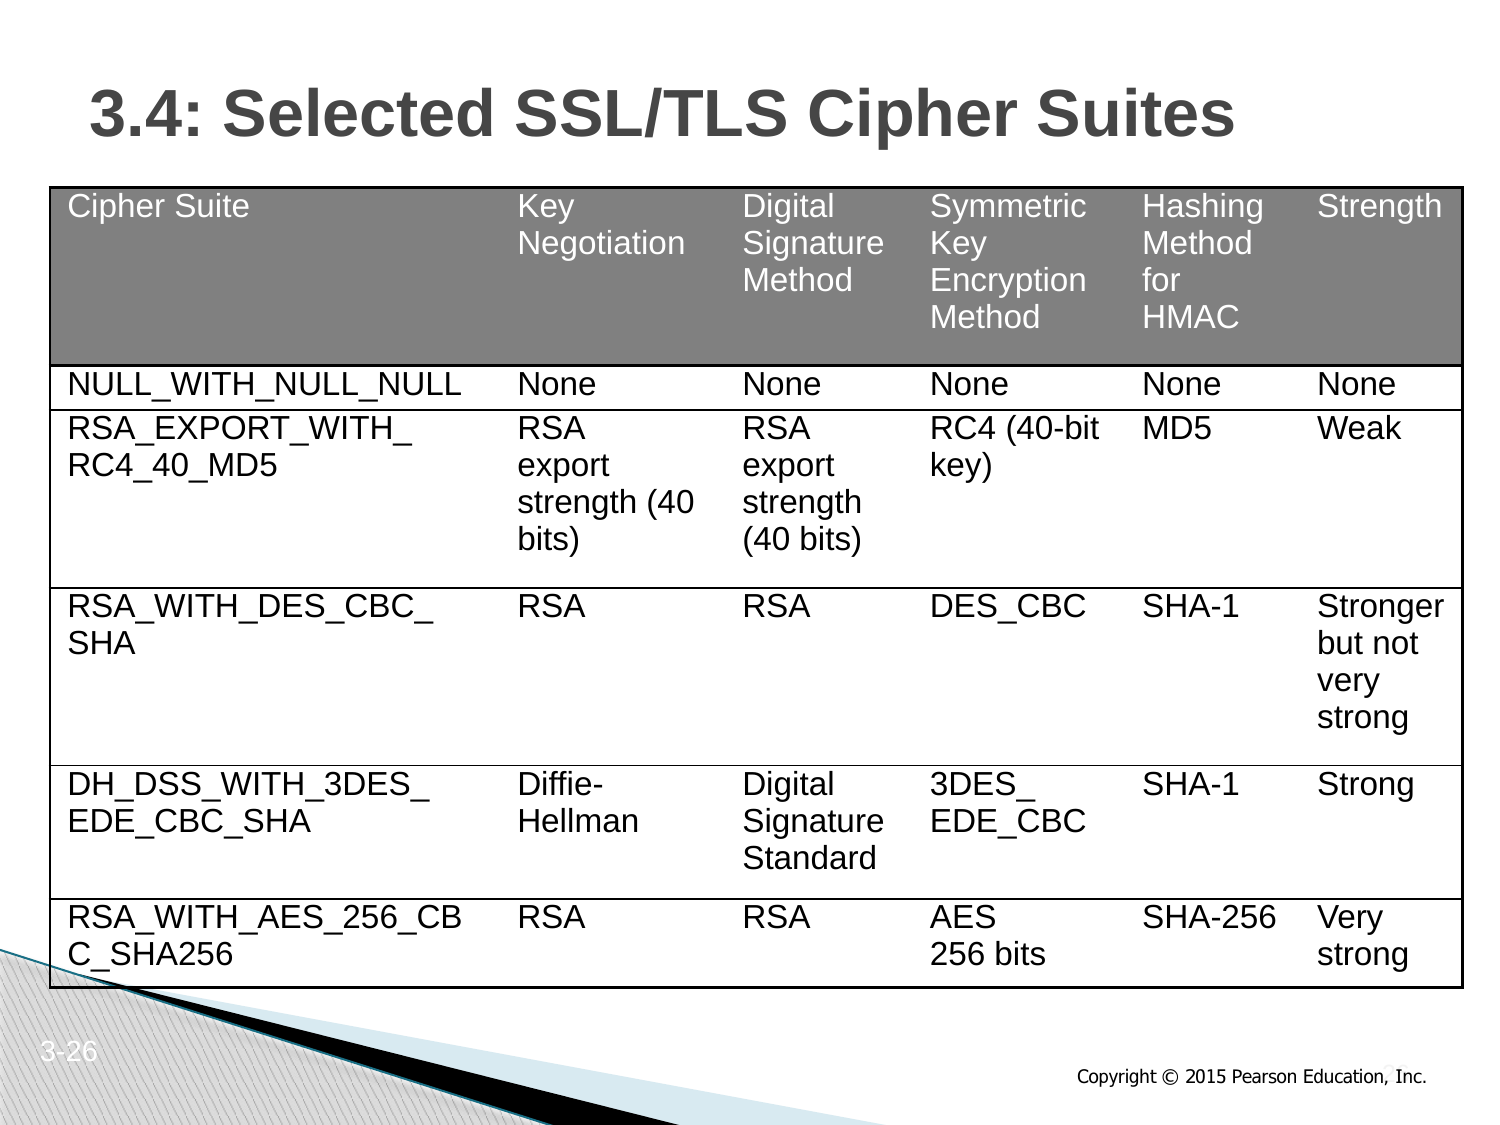

# 3.4: Selected SSL/TLS Cipher Suites
| Cipher Suite | Key Negotiation | Digital Signature Method | Symmetric Key Encryption Method | Hashing Method for HMAC | Strength |
| --- | --- | --- | --- | --- | --- |
| NULL\_WITH\_NULL\_NULL | None | None | None | None | None |
| RSA\_EXPORT\_WITH\_ RC4\_40\_MD5 | RSA export strength (40 bits) | RSA export strength (40 bits) | RC4 (40-bit key) | MD5 | Weak |
| RSA\_WITH\_DES\_CBC\_ SHA | RSA | RSA | DES\_CBC | SHA-1 | Stronger but not very strong |
| DH\_DSS\_WITH\_3DES\_ EDE\_CBC\_SHA | Diffie-Hellman | Digital Signature Standard | 3DES\_ EDE\_CBC | SHA-1 | Strong |
| RSA\_WITH\_AES\_256\_CBC\_SHA256 | RSA | RSA | AES 256 bits | SHA-256 | Very strong |
3-26